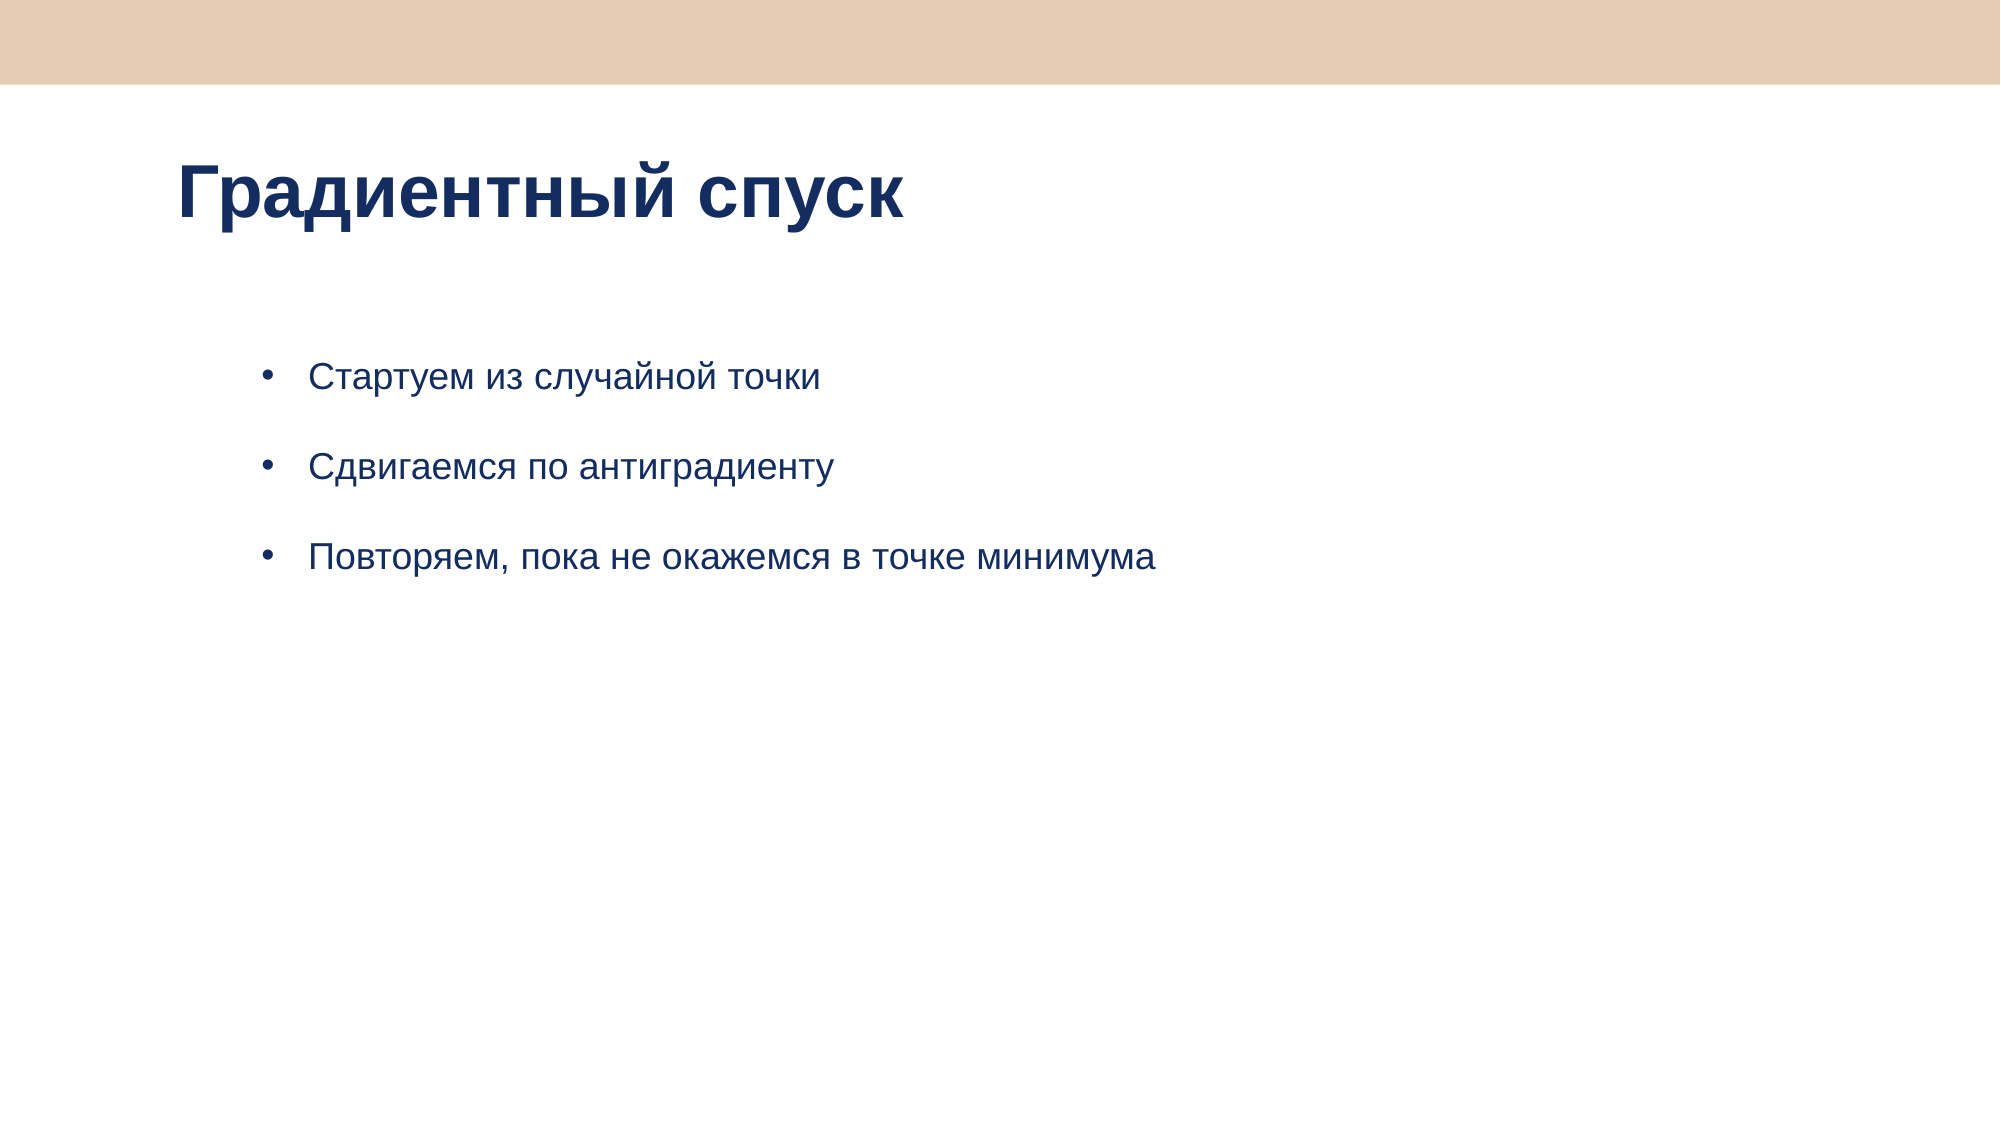

Градиентный спуск
Стартуем из случайной точки

Сдвигаемся по антиградиенту

Повторяем, пока не окажемся в точке минимума